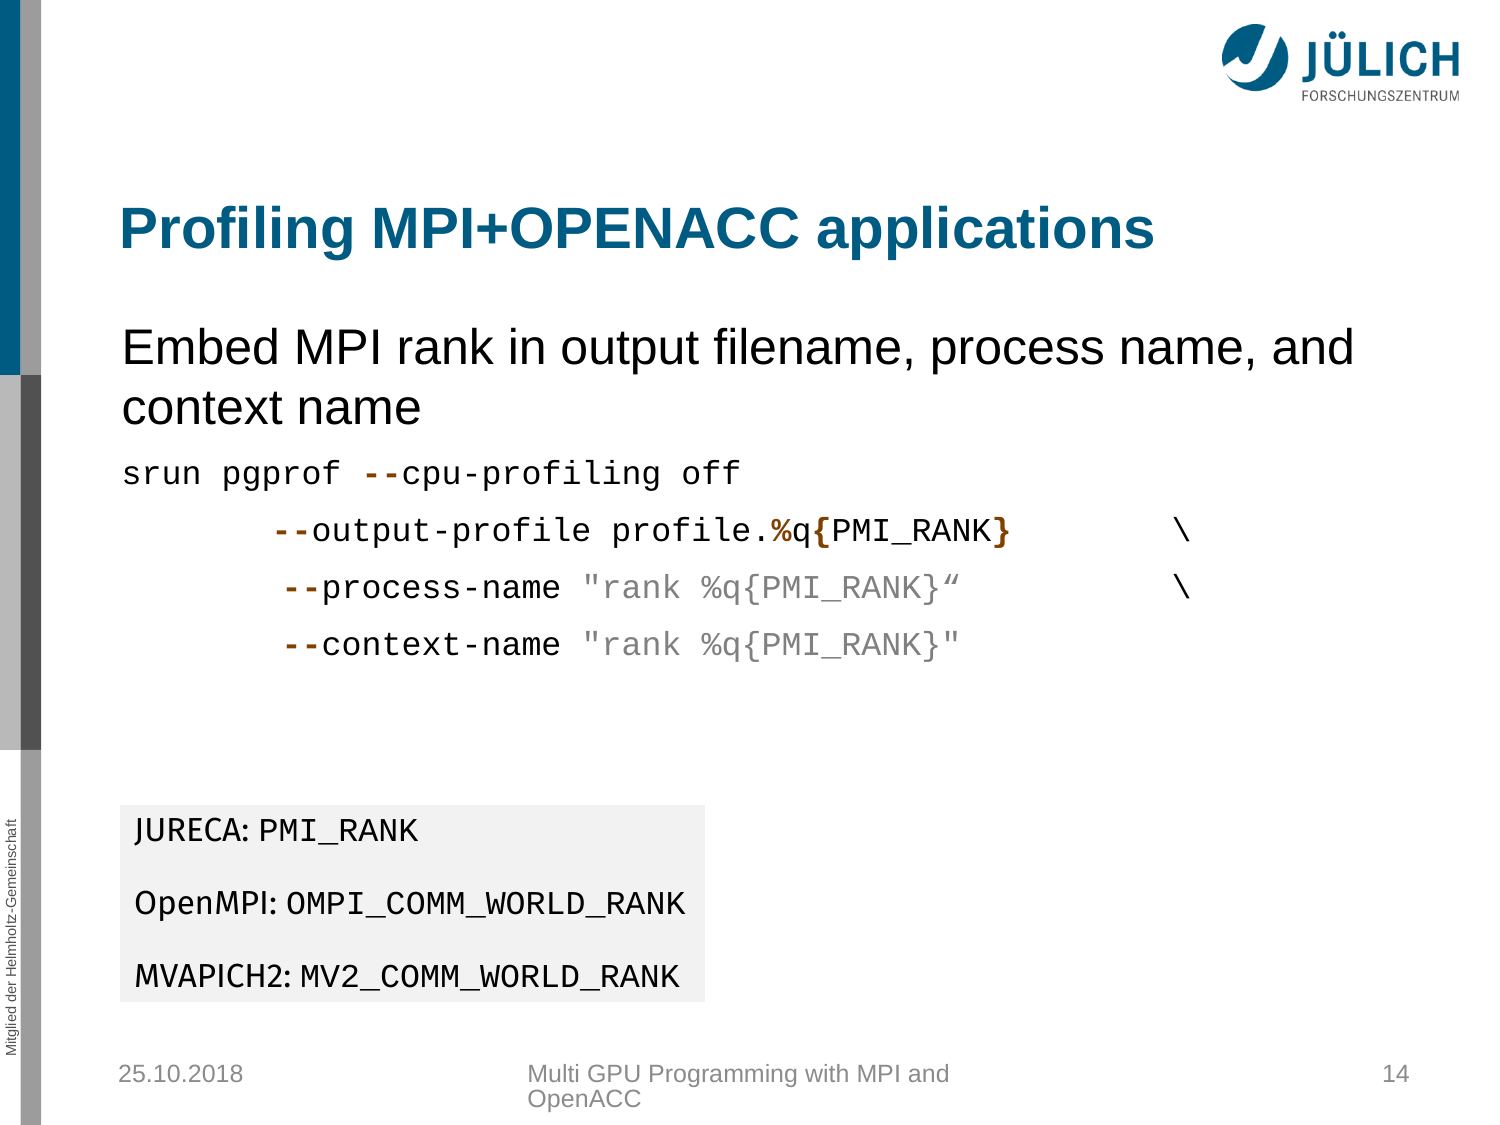

# Profiling MPI+OPENACC applications
Embed MPI rank in output filename, process name, and context name
srun pgprof --cpu-profiling off
	--output-profile profile.%q{PMI_RANK} 	\
        --process-name "rank %q{PMI_RANK}“		\
        --context-name "rank %q{PMI_RANK}"

JURECA: PMI_RANK
OpenMPI: OMPI_COMM_WORLD_RANK
MVAPICH2: MV2_COMM_WORLD_RANK
25.10.2018
Multi GPU Programming with MPI and OpenACC
14